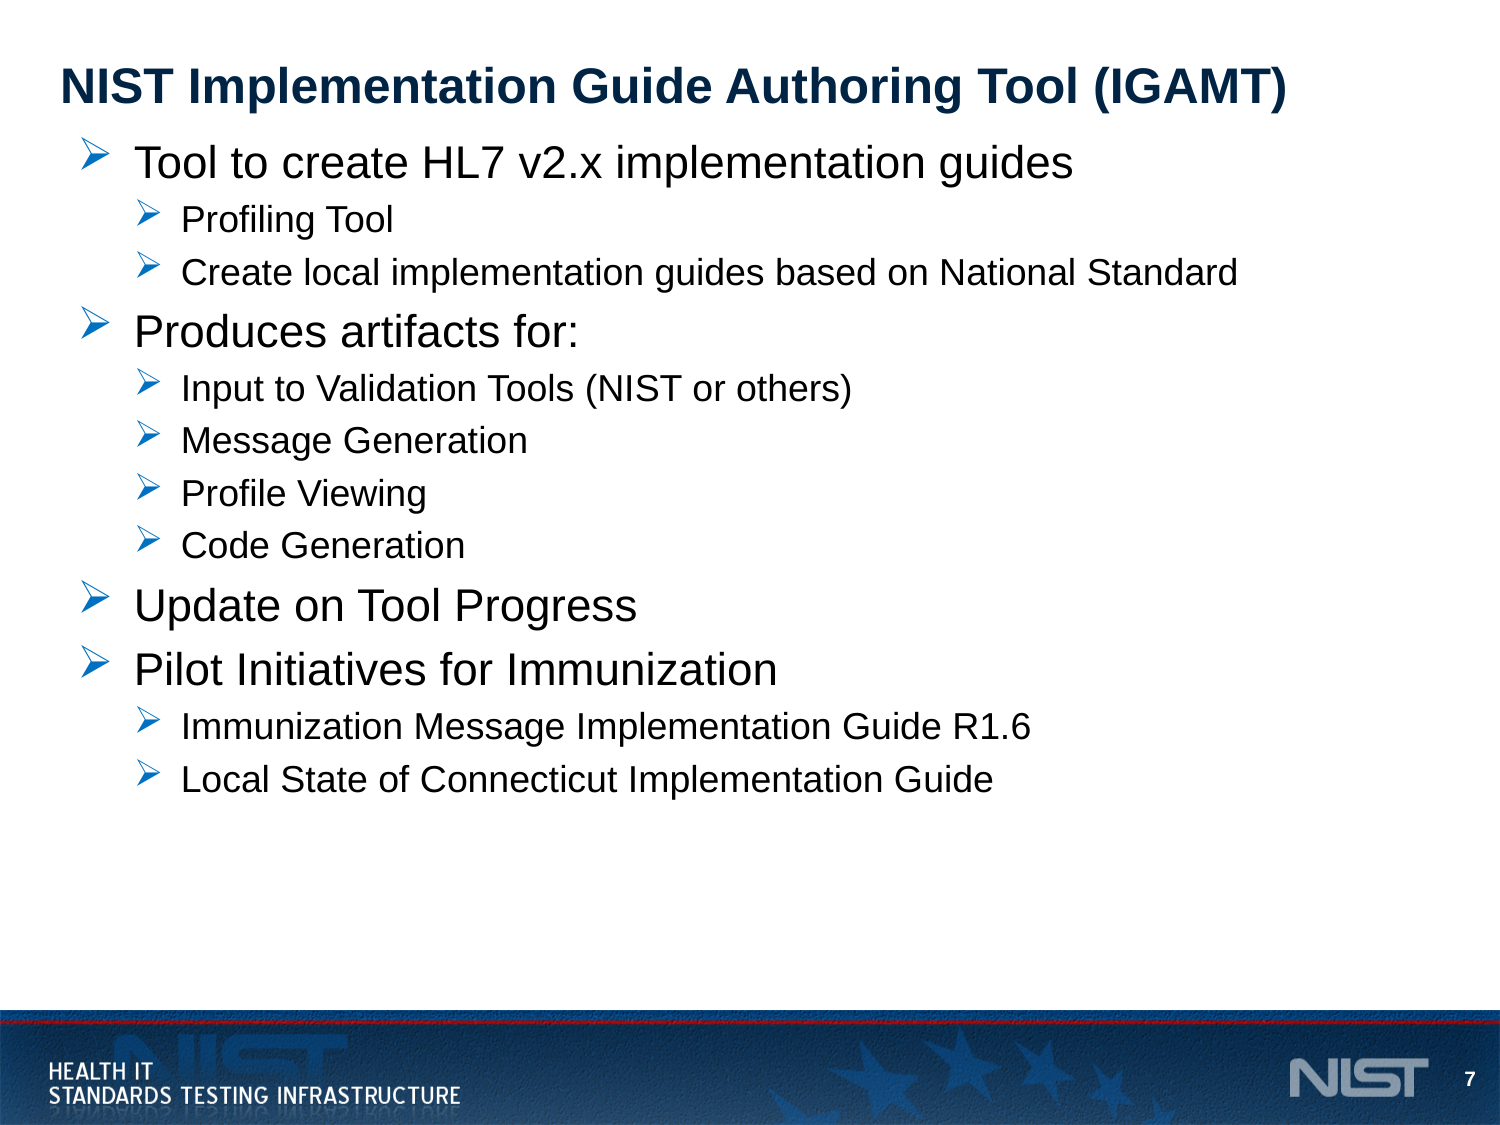

# NIST Implementation Guide Authoring Tool (IGAMT)
Tool to create HL7 v2.x implementation guides
Profiling Tool
Create local implementation guides based on National Standard
Produces artifacts for:
Input to Validation Tools (NIST or others)
Message Generation
Profile Viewing
Code Generation
Update on Tool Progress
Pilot Initiatives for Immunization
Immunization Message Implementation Guide R1.6
Local State of Connecticut Implementation Guide